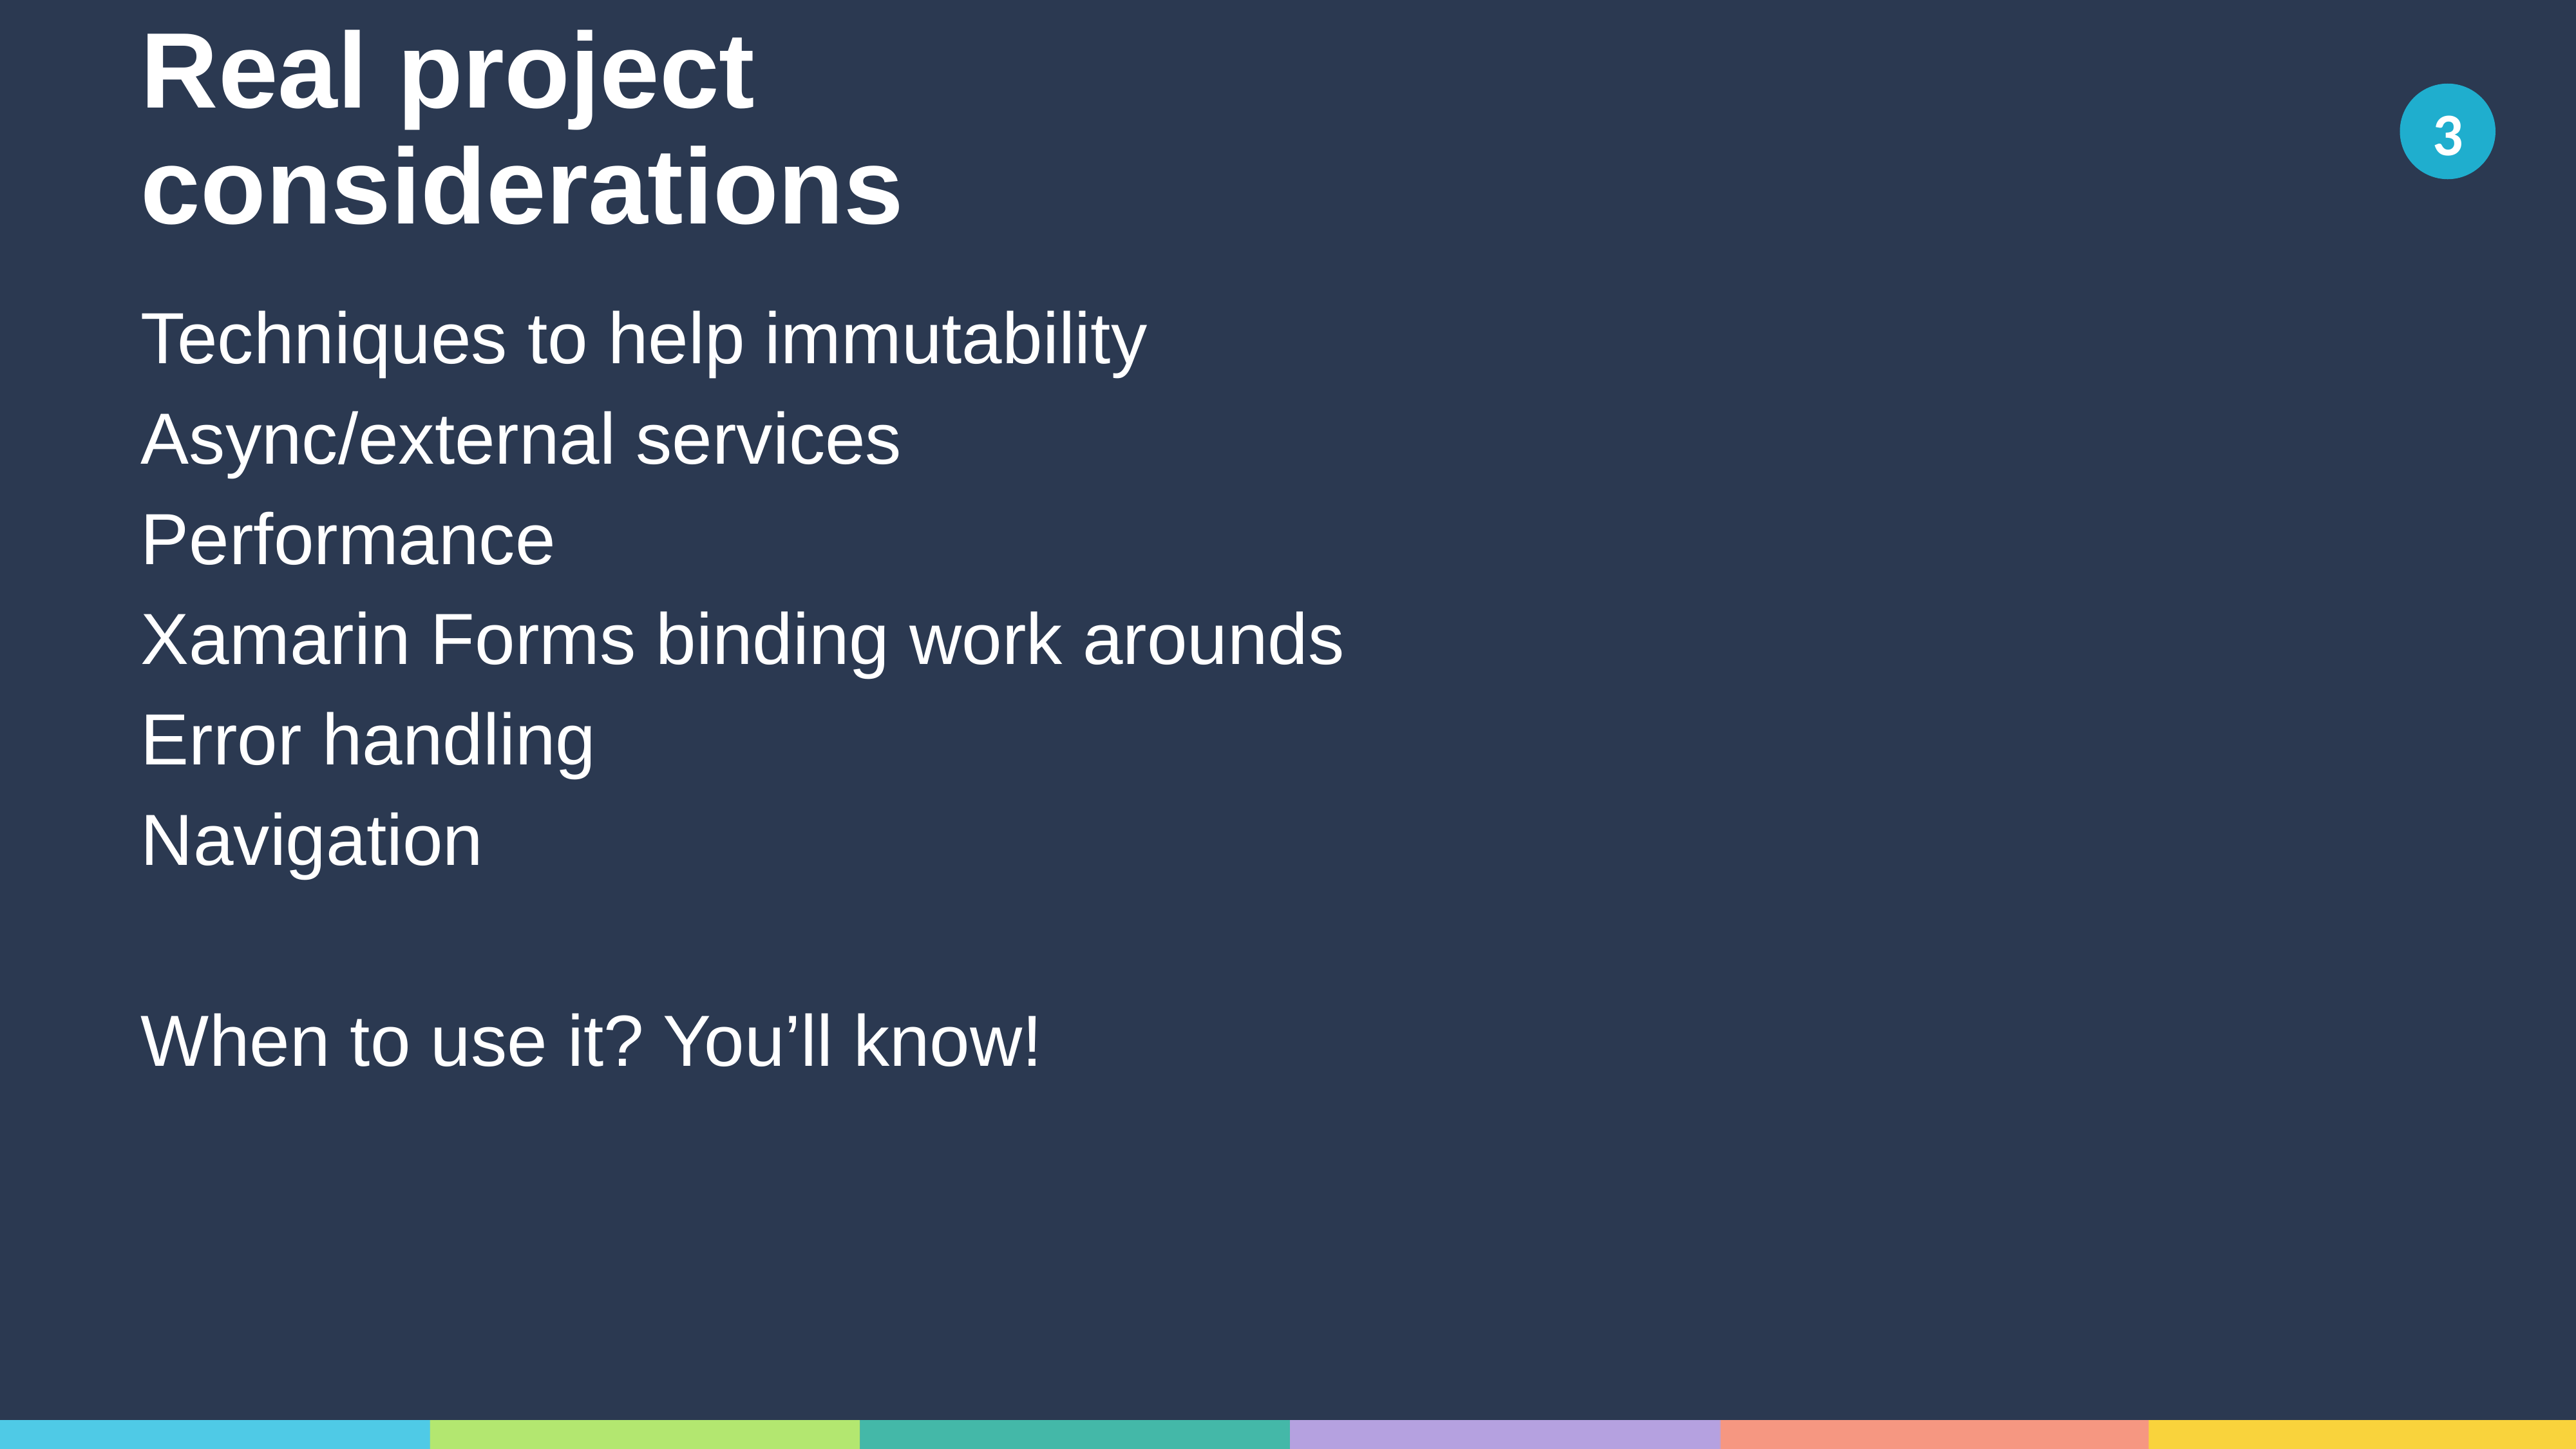

# Real project considerations
3
Techniques to help immutability
Async/external services
Performance
Xamarin Forms binding work arounds
Error handling
Navigation

When to use it? You’ll know!